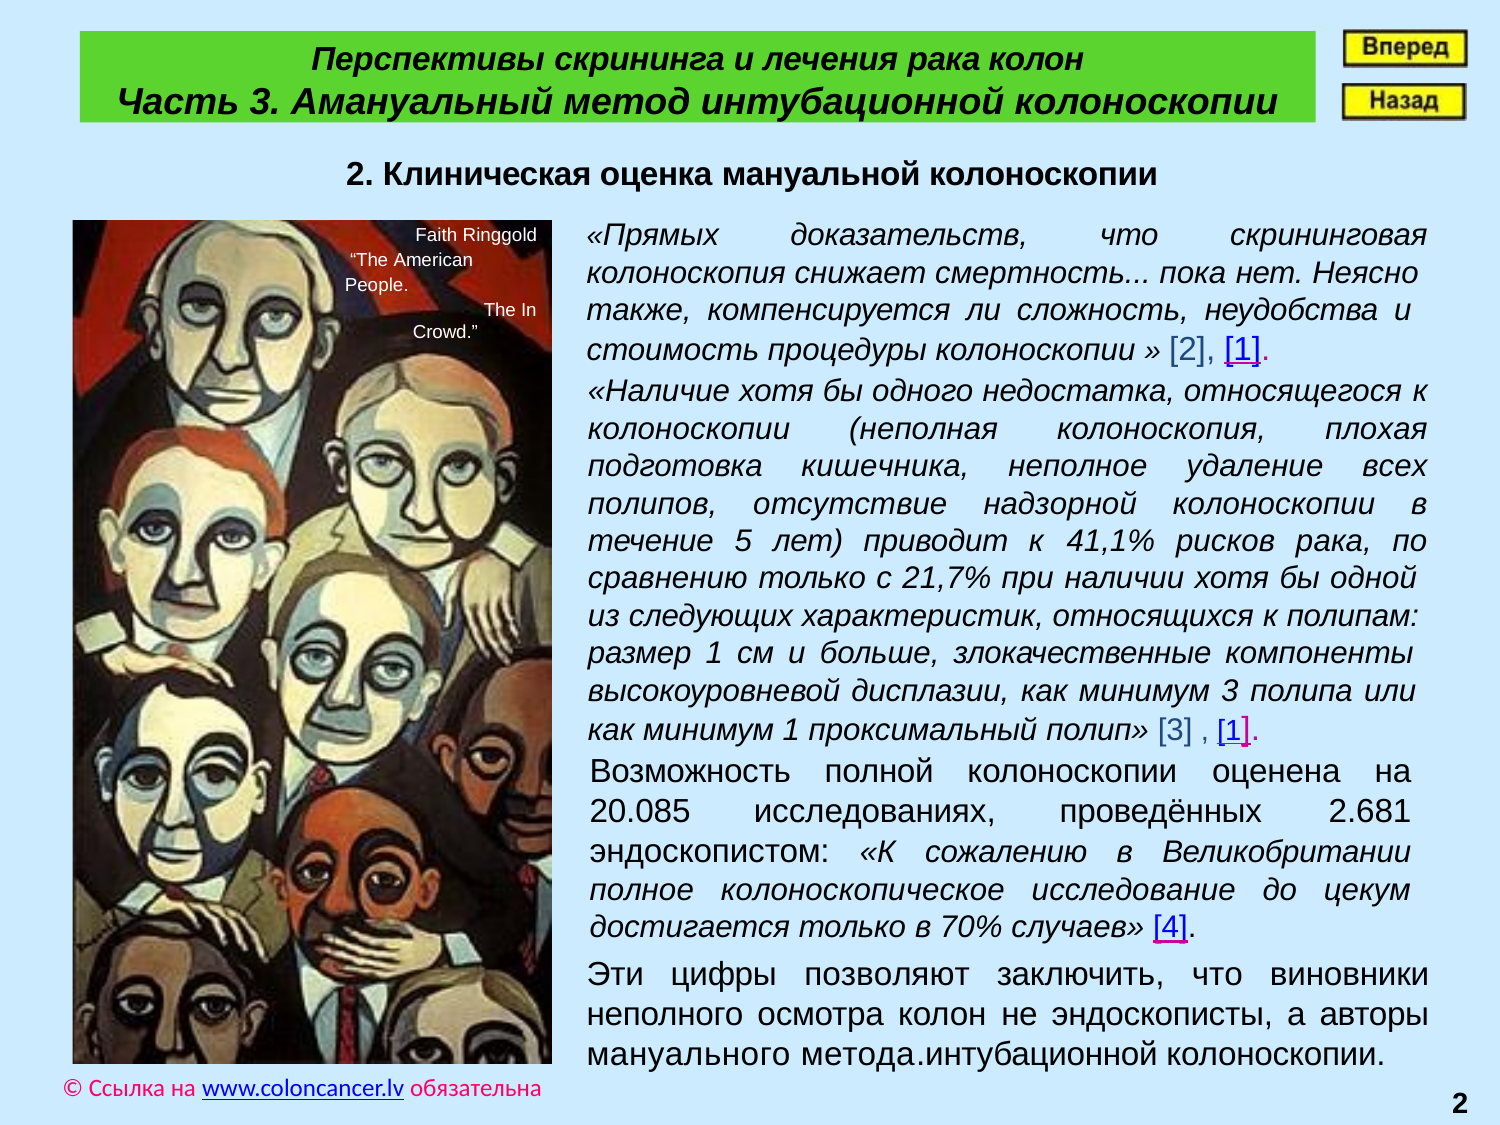

Перспективы скрининга и лечения рака колон
Часть 3. Амануальный метод интубационной колоноскопии

2. Клиническая оценка мануальной колоноскопии
«Прямых доказательств, что скрининговая колоноскопия снижает смертность... пока нет. Неясно  также, компенсируется ли сложность, неудобства и  стоимость процедуры колоноскопии » [2], [1].
«Наличие хотя бы одного недостатка, относящегося к колоноскопии (неполная колоноскопия, плохая подготовка кишечника, неполное удаление всех полипов, отсутствие надзорной колоноскопии в течение 5 лет) приводит к 41,1% рисков рака, по сравнению только с 21,7% при наличии хотя бы одной  из следующих характеристик, относящихся к полипам:  размер 1 см и больше, злокачественные компоненты  высокоуровневой дисплазии, как минимум 3 полипа или  как минимум 1 проксимальный полип» [3] , [1].
Возможность полной колоноскопии оценена на 20.085 исследованиях, проведённых 2.681 эндоскопистом: «К сожалению в Великобритании полное колоноскопическое исследование до цекум достигается только в 70% случаев» [4].
Эти цифры позволяют заключить, что виновники неполного осмотра колон не эндоскописты, а авторы мануального метода.интубационной колоноскопии.
Faith Ringgold  “The American People.
The In Crowd.”

© Ссылка на www.coloncancer.lv обязательна
2